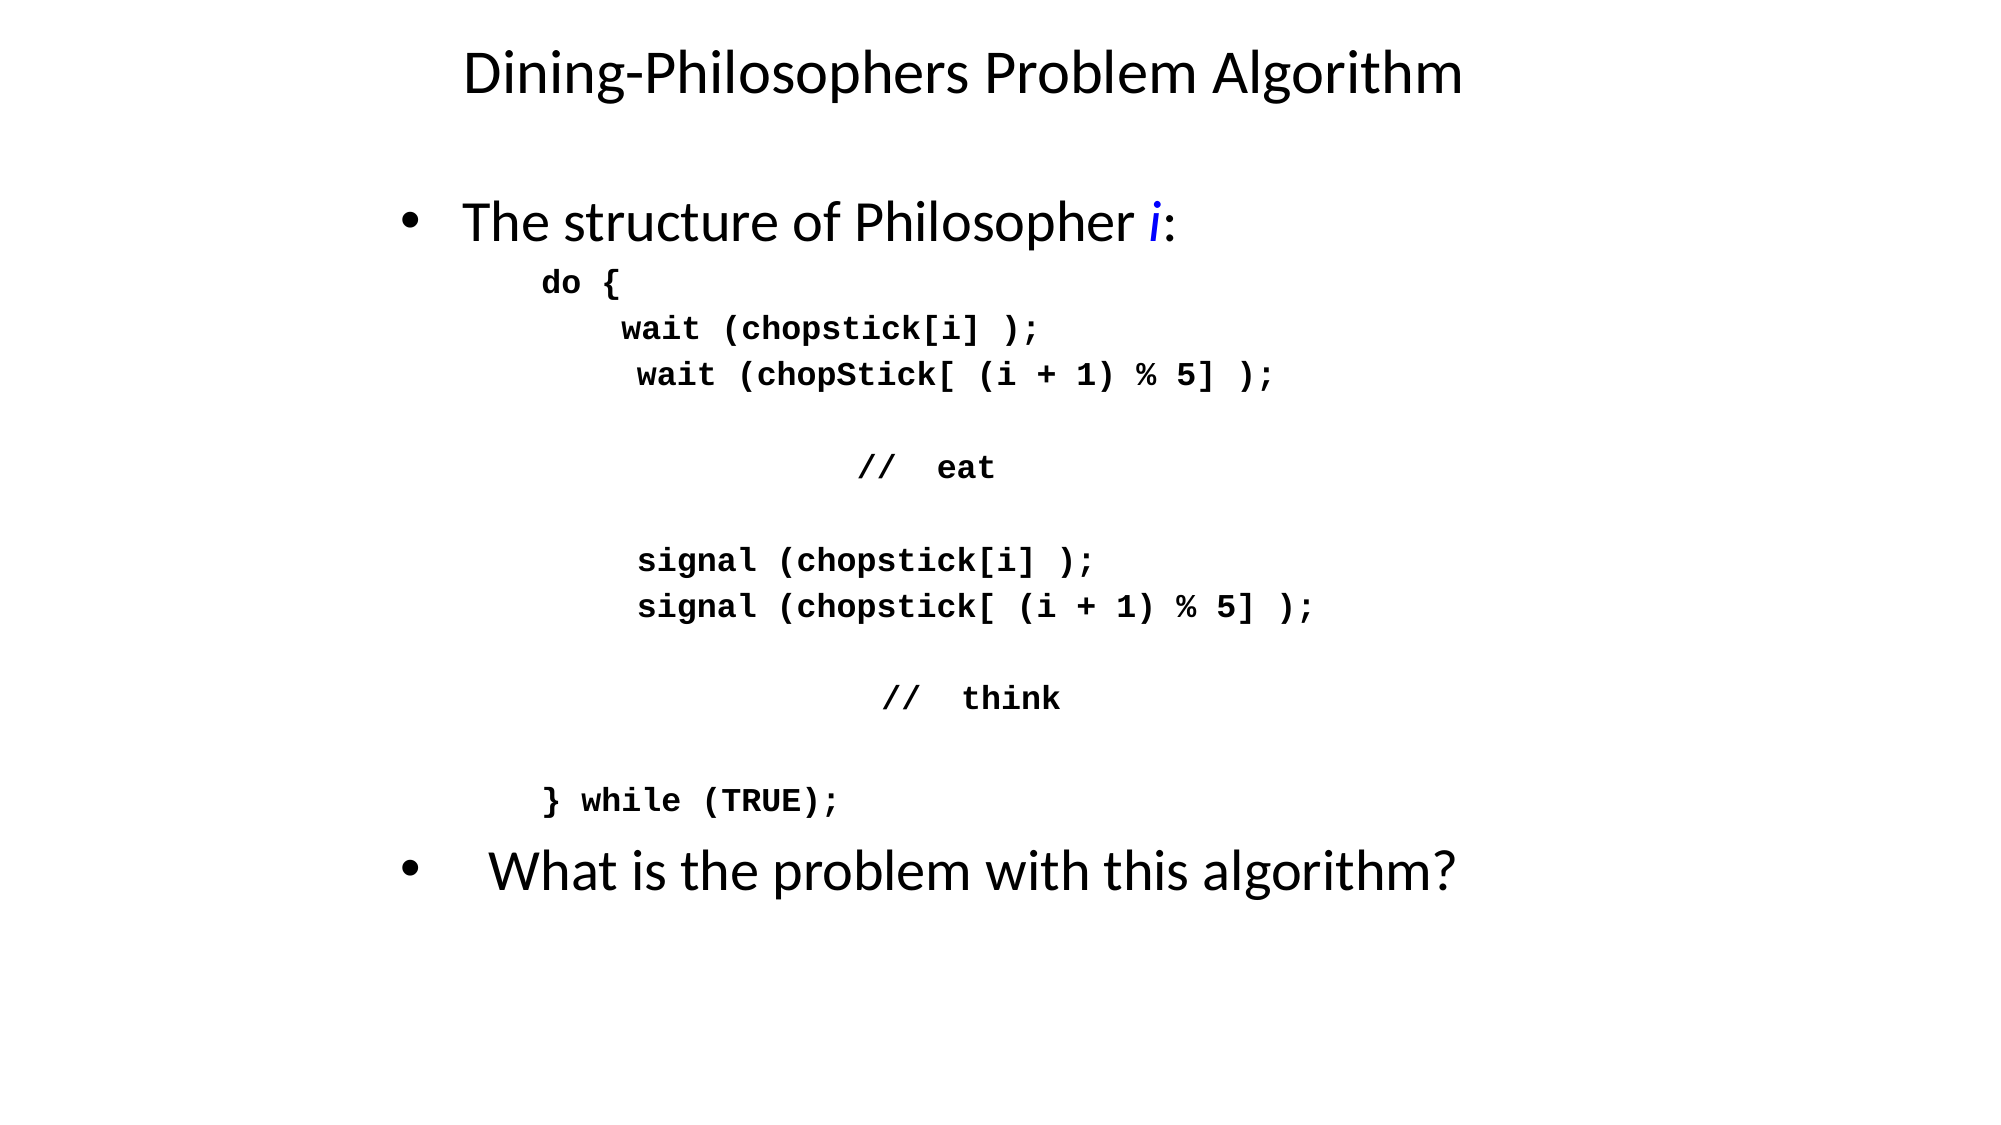

# Dining-Philosophers Problem Algorithm
The structure of Philosopher i:
do {
    wait (chopstick[i] );
	  wait (chopStick[ (i + 1) % 5] );

	             //  eat

	  signal (chopstick[i] );
	  signal (chopstick[ (i + 1) % 5] );

                 //  think

} while (TRUE);
  What is the problem with this algorithm?